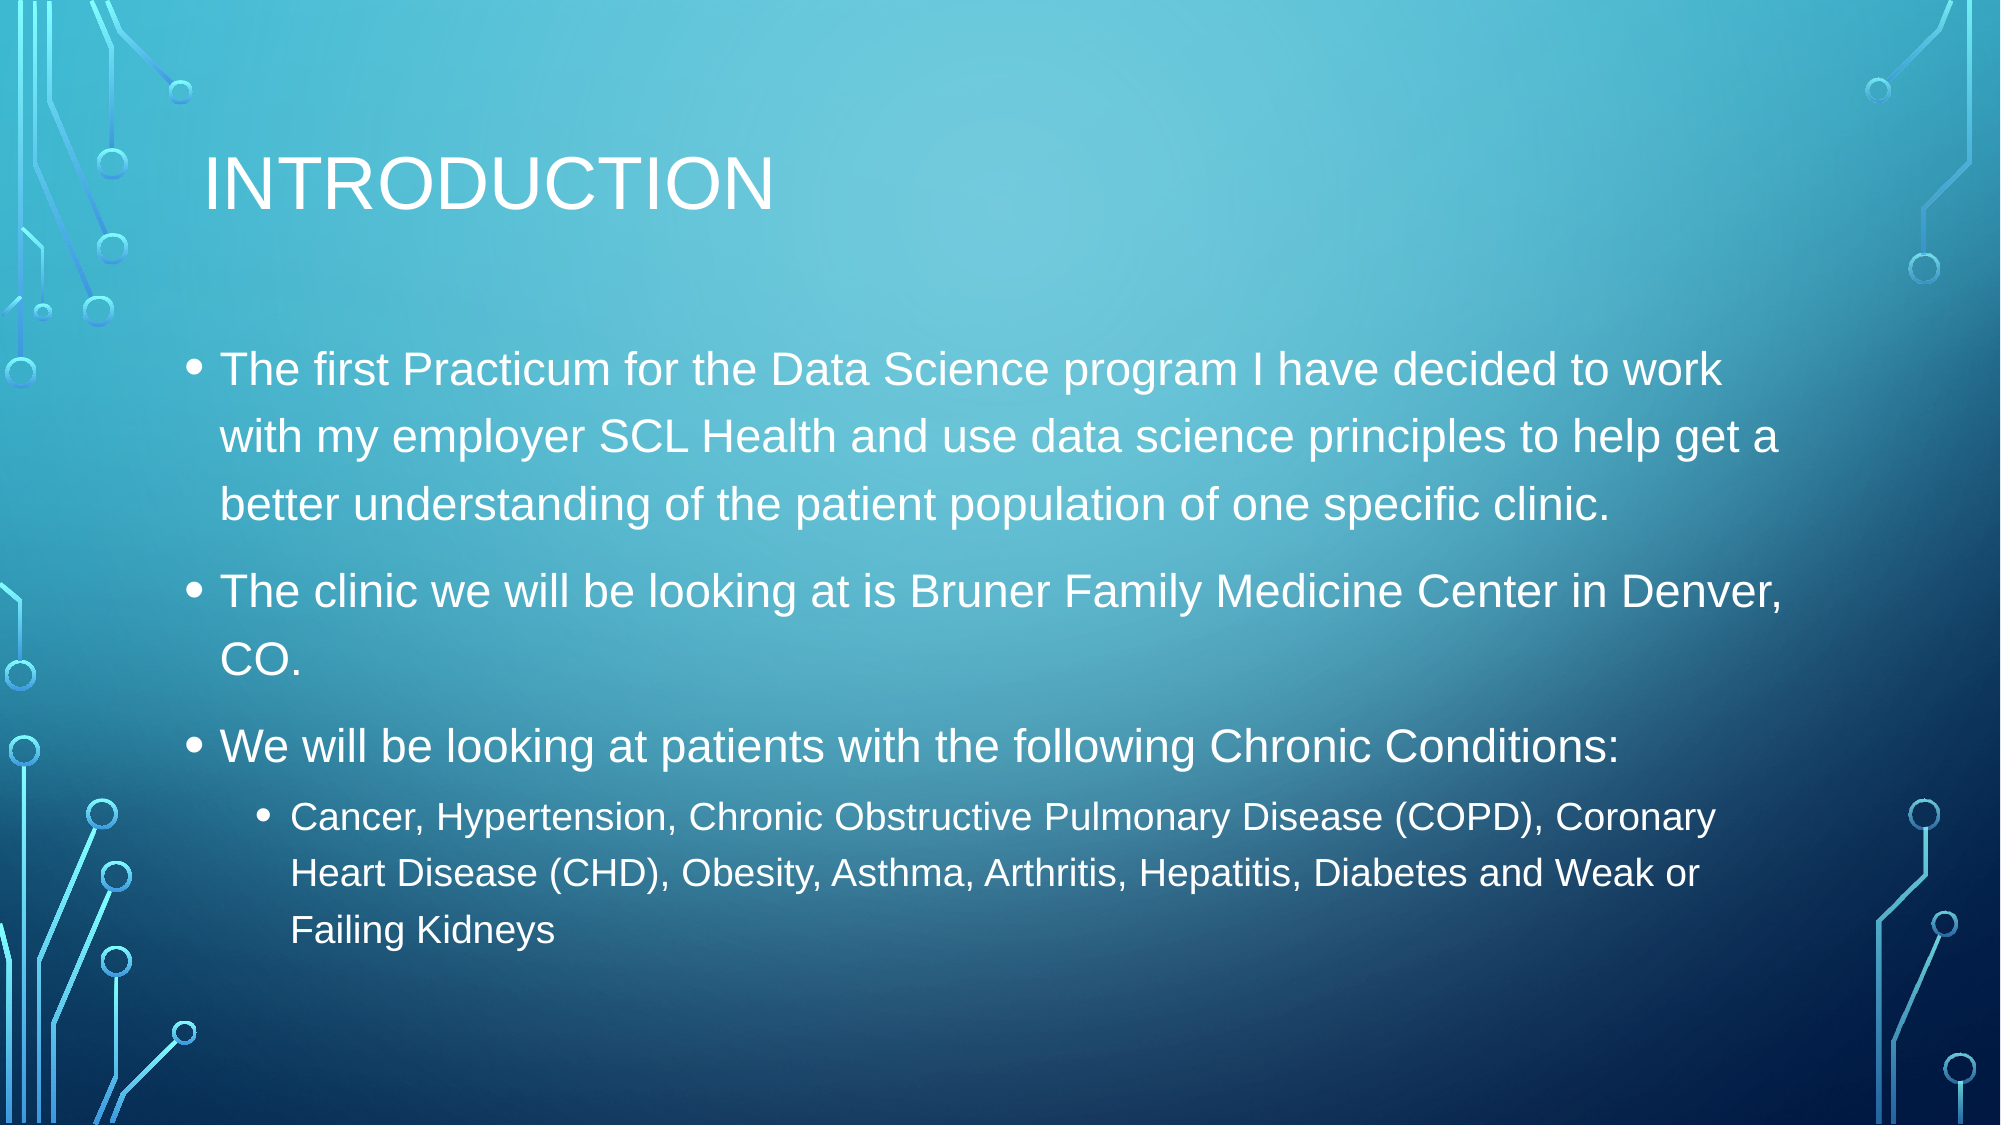

# Introduction
The first Practicum for the Data Science program I have decided to work with my employer SCL Health and use data science principles to help get a better understanding of the patient population of one specific clinic.
The clinic we will be looking at is Bruner Family Medicine Center in Denver, CO.
We will be looking at patients with the following Chronic Conditions:
Cancer, Hypertension, Chronic Obstructive Pulmonary Disease (COPD), Coronary Heart Disease (CHD), Obesity, Asthma, Arthritis, Hepatitis, Diabetes and Weak or Failing Kidneys